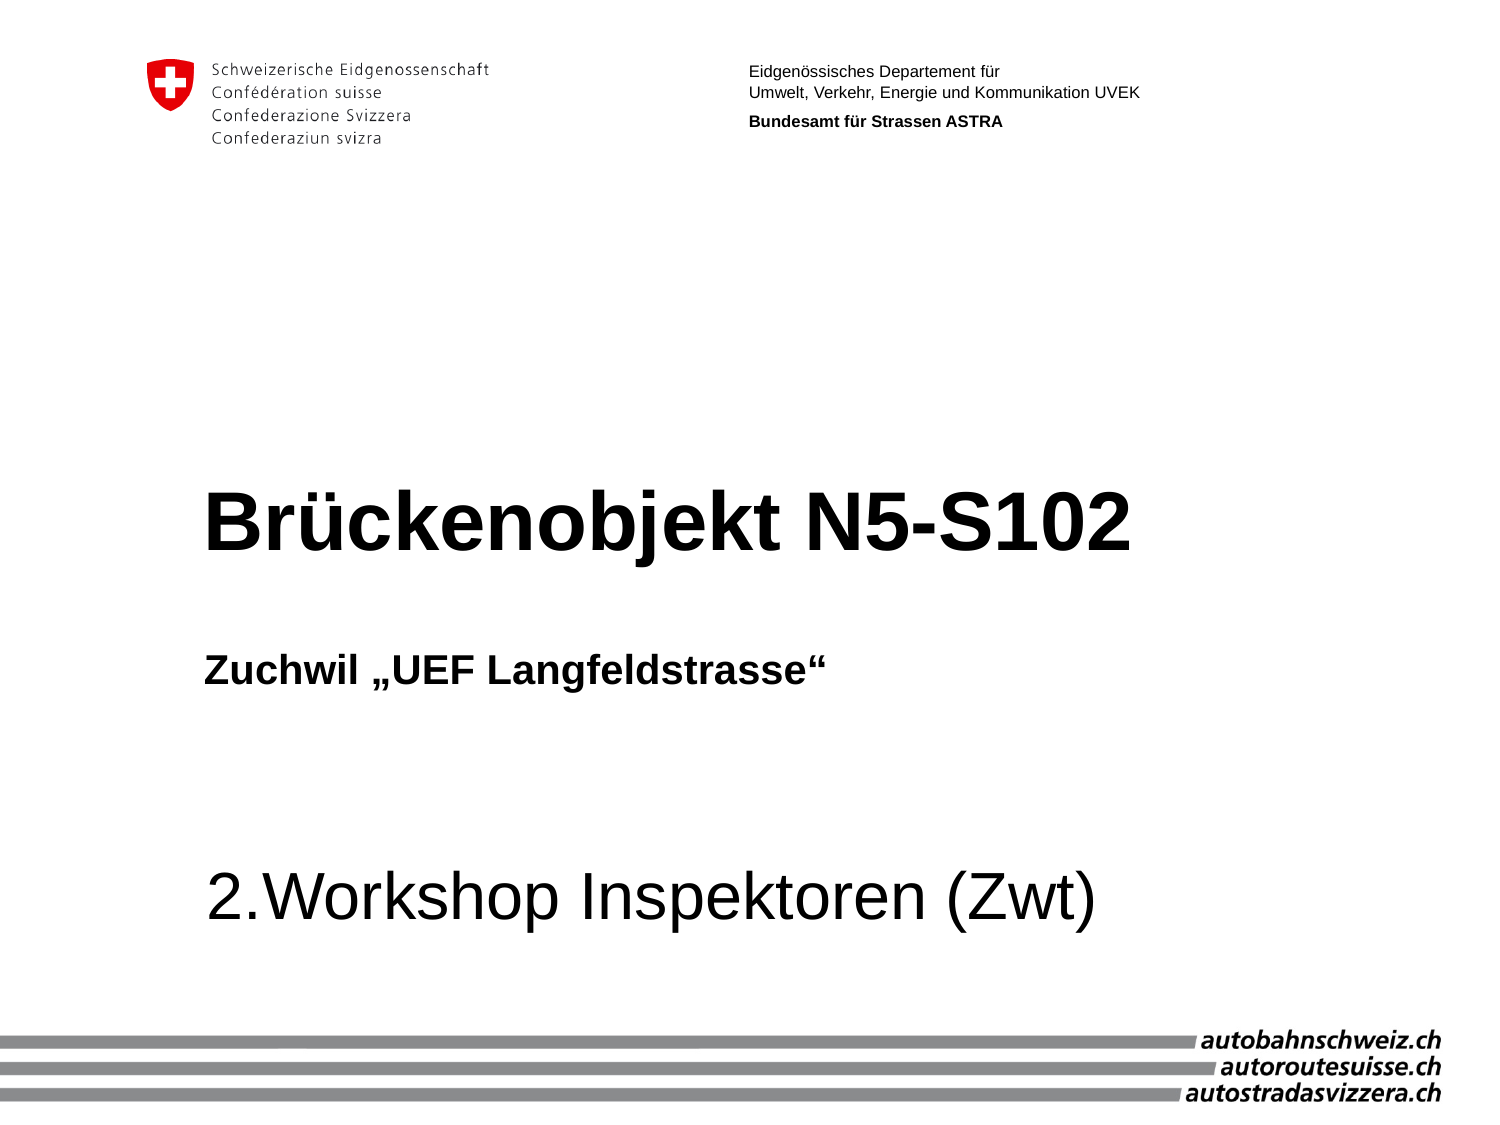

# Brückenobjekt N5-S102 Zuchwil „UEF Langfeldstrasse“
2.Workshop Inspektoren (Zwt)